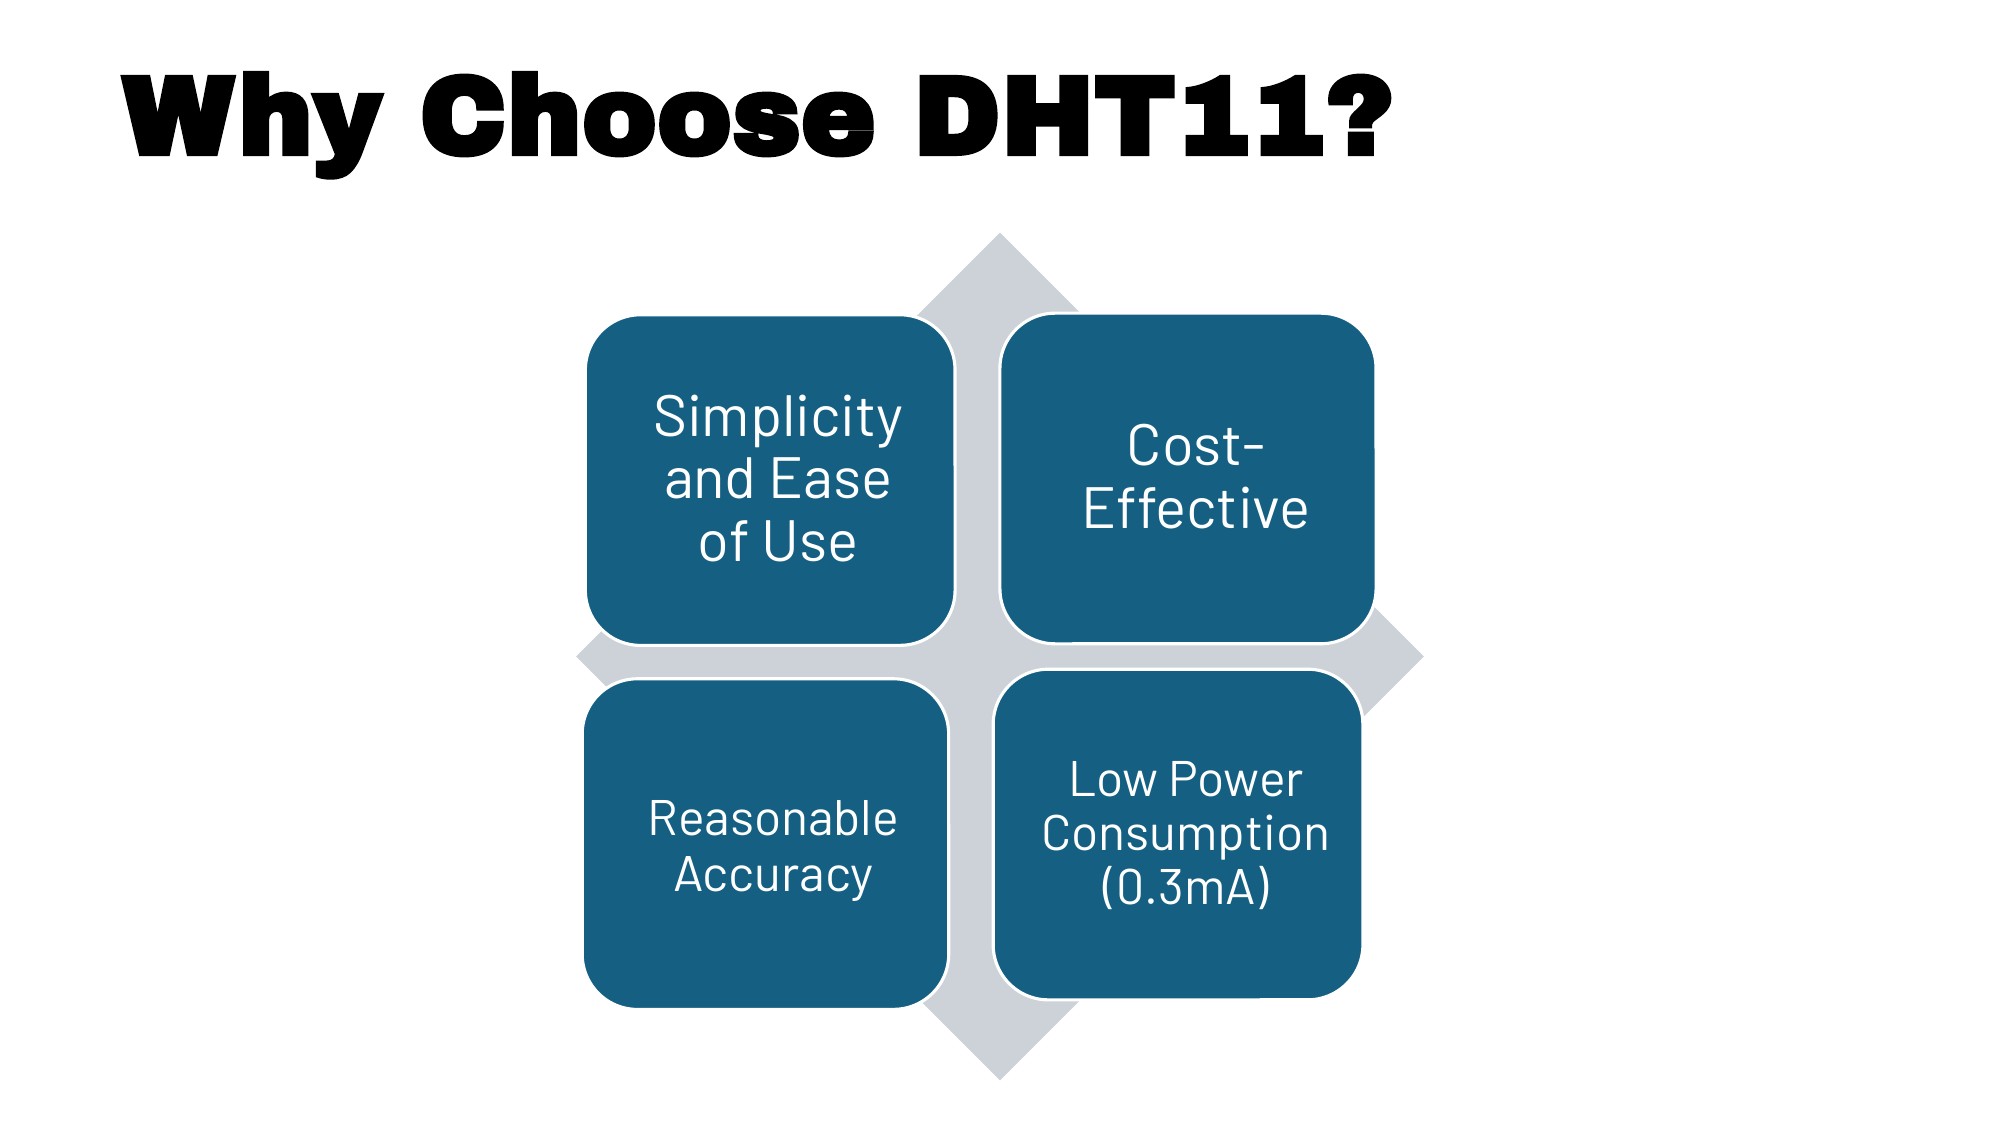

# Why Choose DHT11?
Simplicity and Ease of Use
Cost-Effective
Reasonable Accuracy
Low Power Consumption (0.3mA)